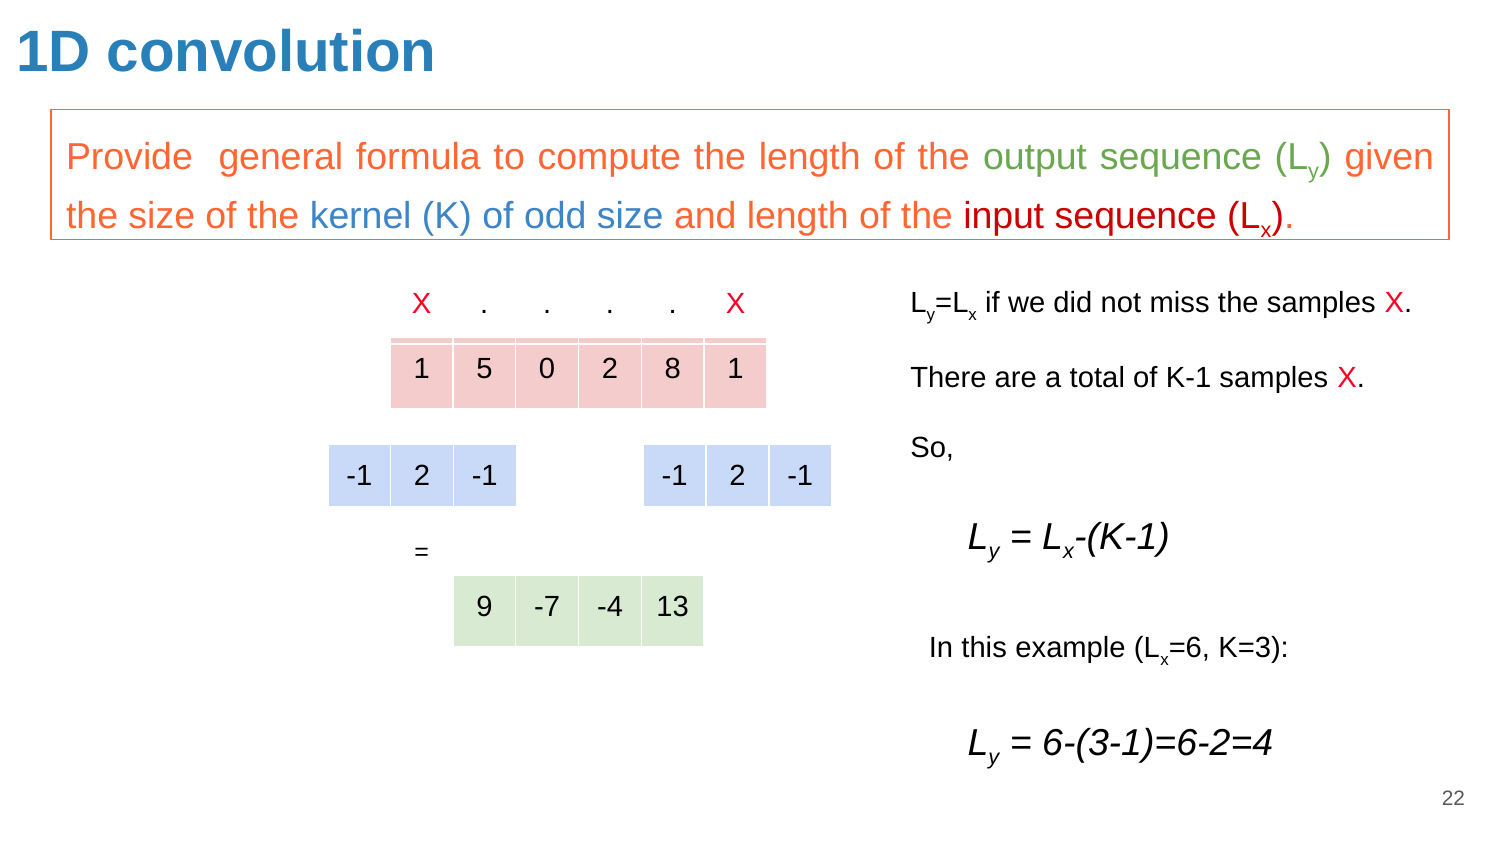

# 1D convolution
Provide  general formula to compute the length of the output sequence (Ly) given the size of the kernel (K) of odd size and length of the input sequence (Lx).
Ly=Lx if we did not miss the samples X.

There are a total of K-1 samples X.

So,
|  | X | . | . | . | . | X |  |
| --- | --- | --- | --- | --- | --- | --- | --- |
|  | 1 | 5 | 0 | 2 | 8 | 1 |  |
| --- | --- | --- | --- | --- | --- | --- | --- |
| -1 | 2 | -1 |
| --- | --- | --- |
| -1 | 2 | -1 |
| --- | --- | --- |
Ly = Lx-(K-1)
=
|  | 9 | -7 | -4 | 13 |  |
| --- | --- | --- | --- | --- | --- |
In this example (Lx=6, K=3):
Ly = 6-(3-1)=6-2=4
22